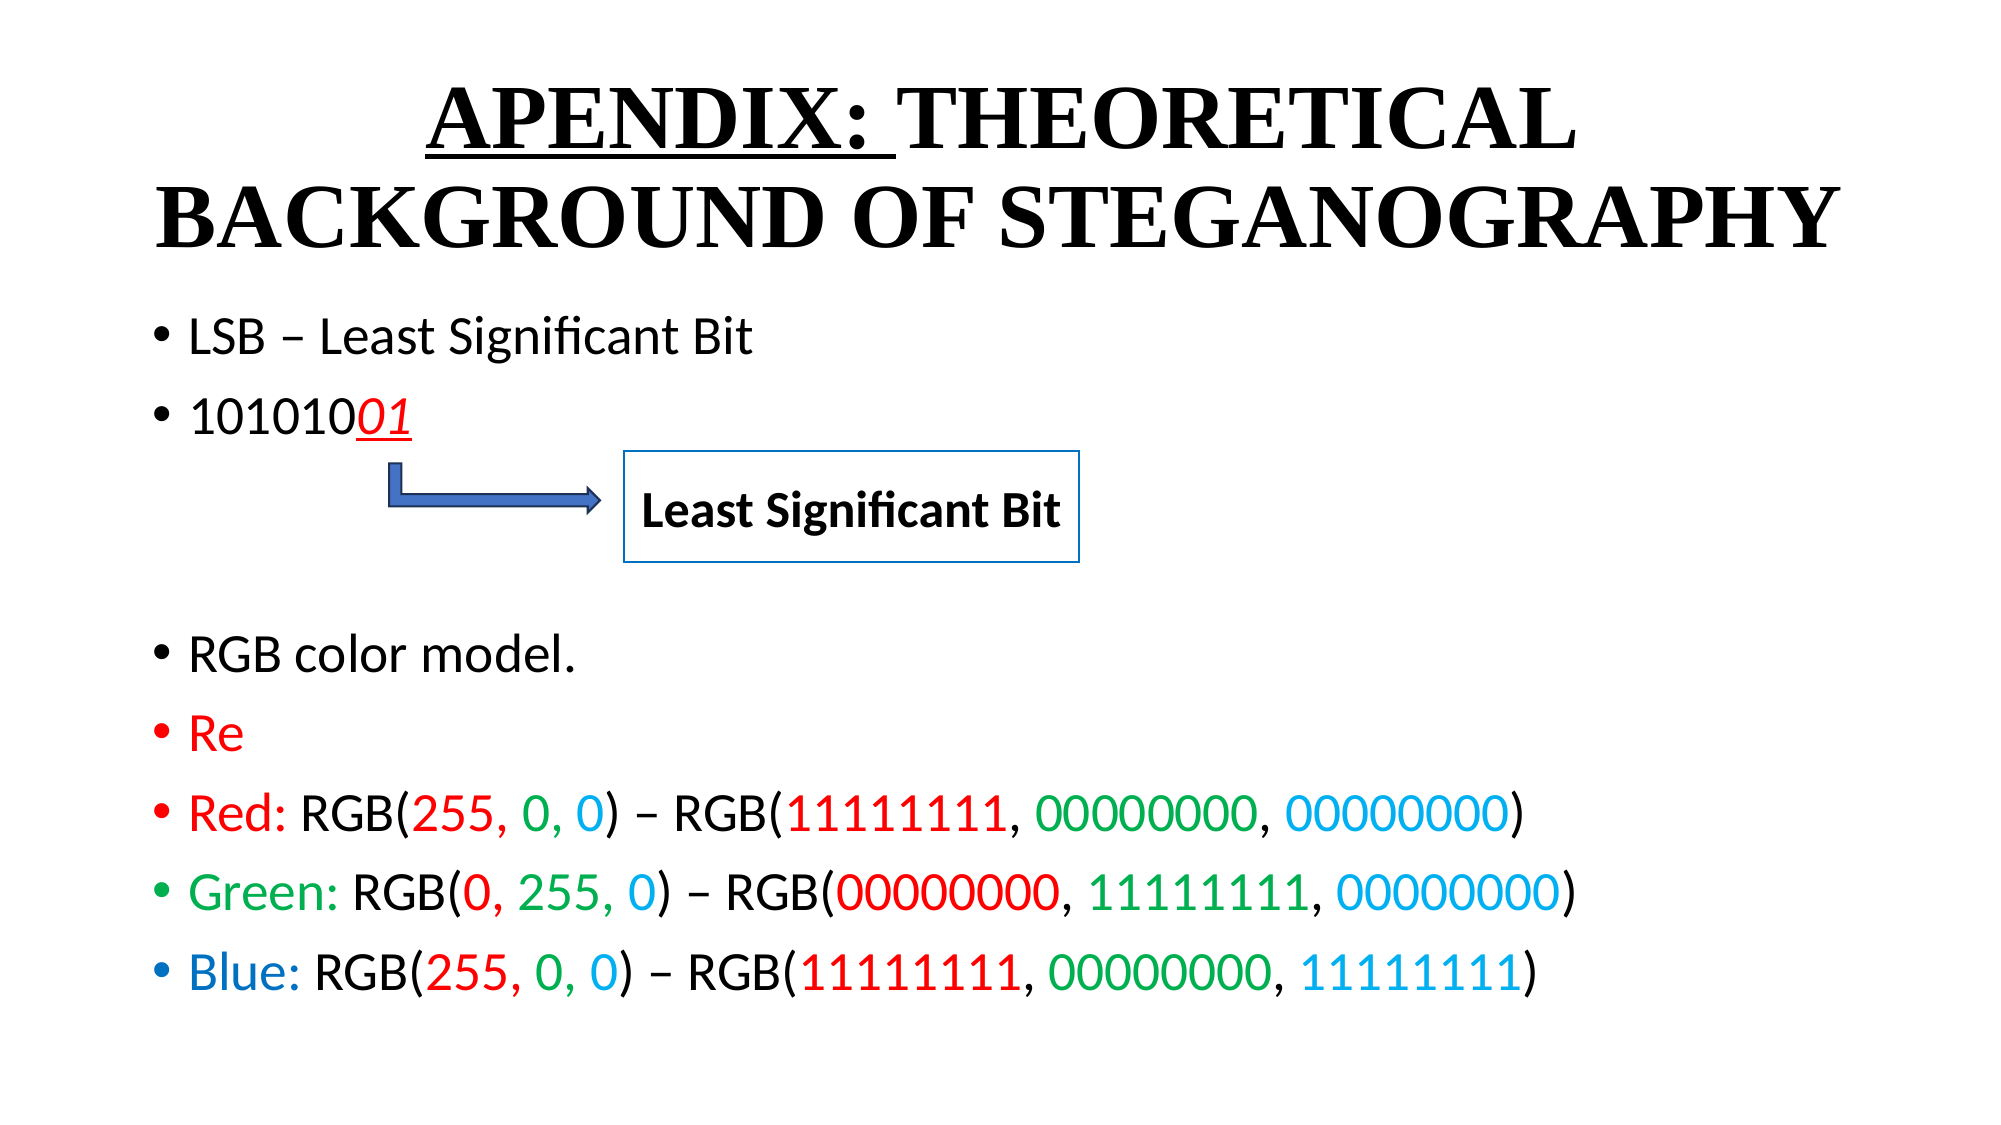

# APENDIX: THEORETICAL BACKGROUND OF STEGANOGRAPHY
LSB – Least Significant Bit
10101001

RGB color model.
Re
Red: RGB(255, 0, 0) – RGB(11111111, 00000000, 00000000)
Green: RGB(0, 255, 0) – RGB(00000000, 11111111, 00000000)
Blue: RGB(255, 0, 0) – RGB(11111111, 00000000, 11111111)

Least Significant Bit